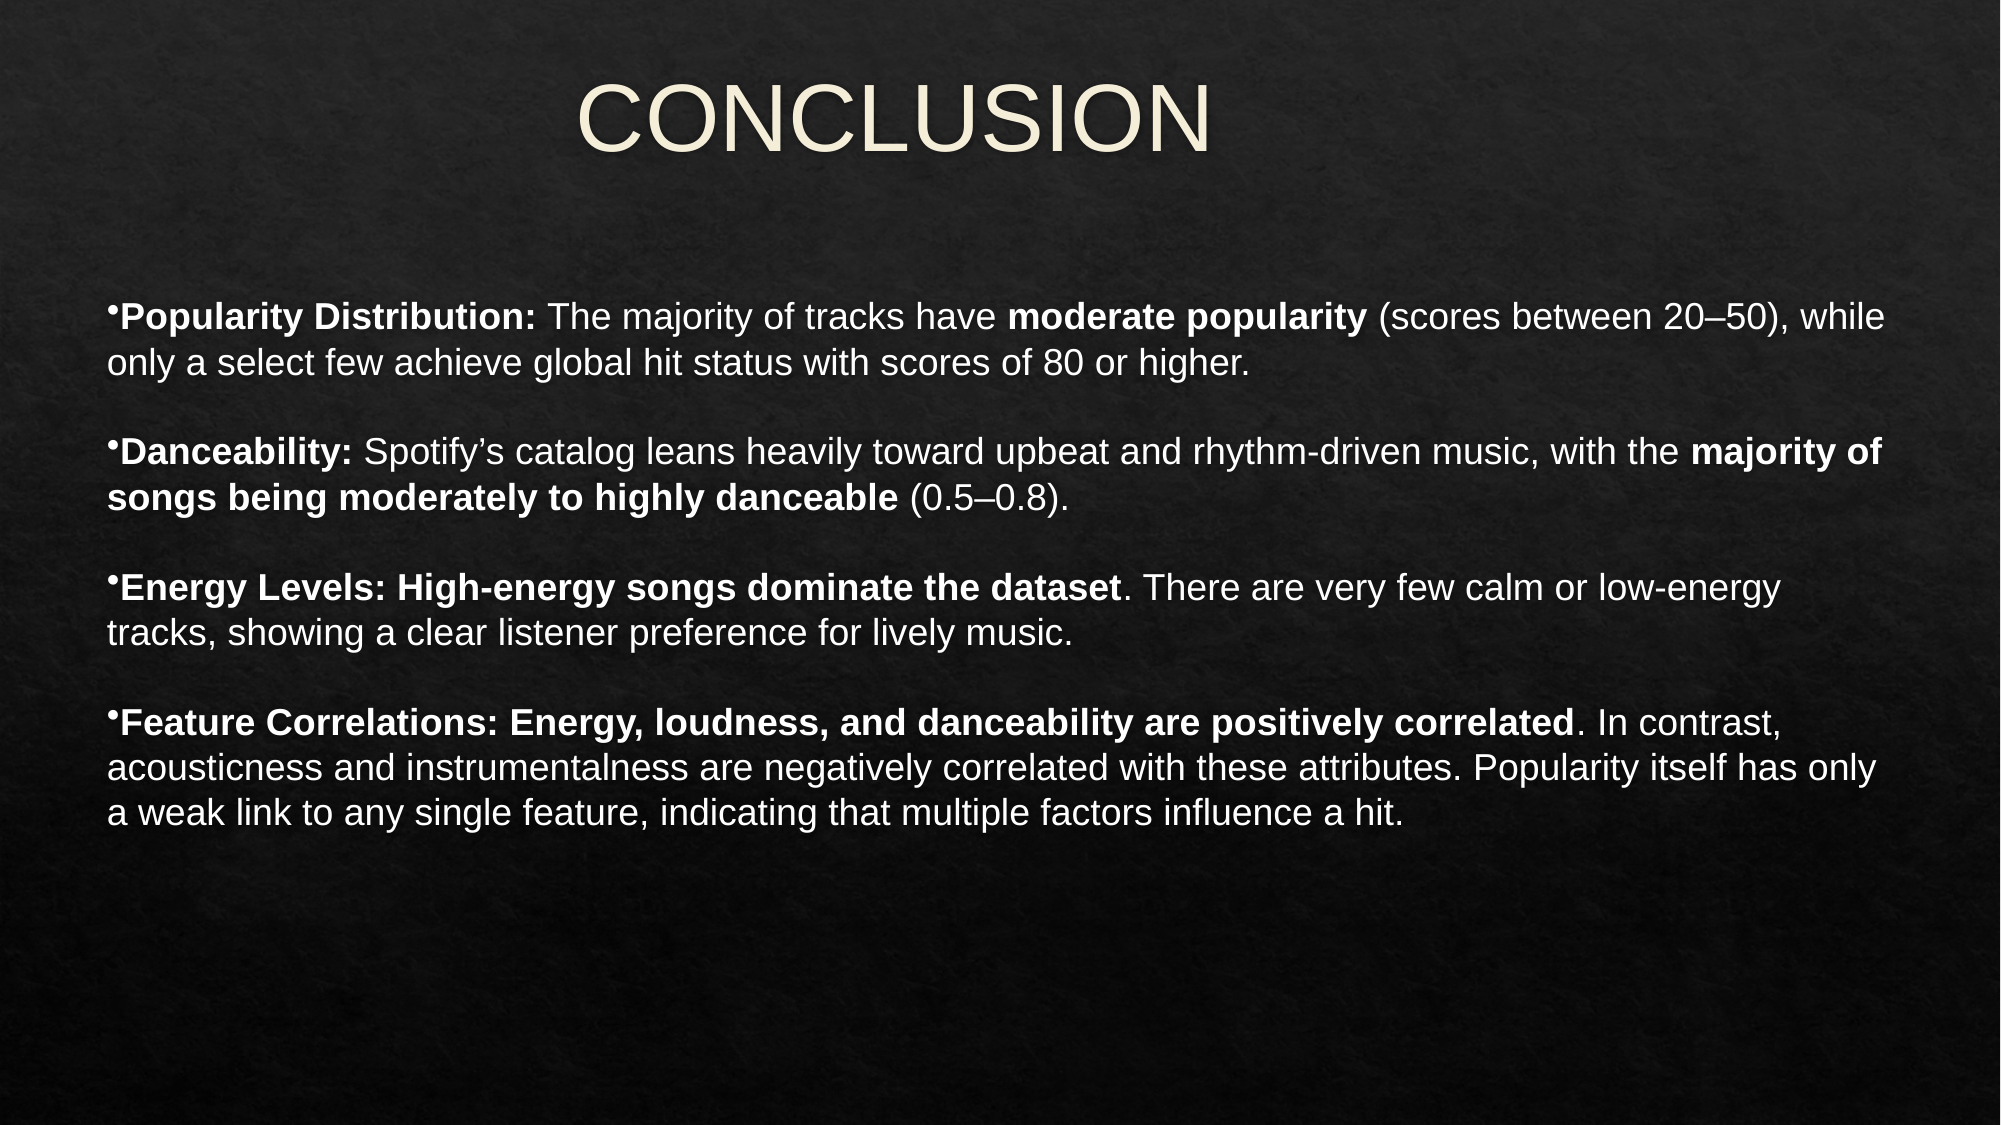

# CONCLUSION
Popularity Distribution: The majority of tracks have moderate popularity (scores between 20–50), while only a select few achieve global hit status with scores of 80 or higher.

Danceability: Spotify’s catalog leans heavily toward upbeat and rhythm-driven music, with the majority of songs being moderately to highly danceable (0.5–0.8).

Energy Levels: High-energy songs dominate the dataset. There are very few calm or low-energy tracks, showing a clear listener preference for lively music.

Feature Correlations: Energy, loudness, and danceability are positively correlated. In contrast, acousticness and instrumentalness are negatively correlated with these attributes. Popularity itself has only a weak link to any single feature, indicating that multiple factors influence a hit.